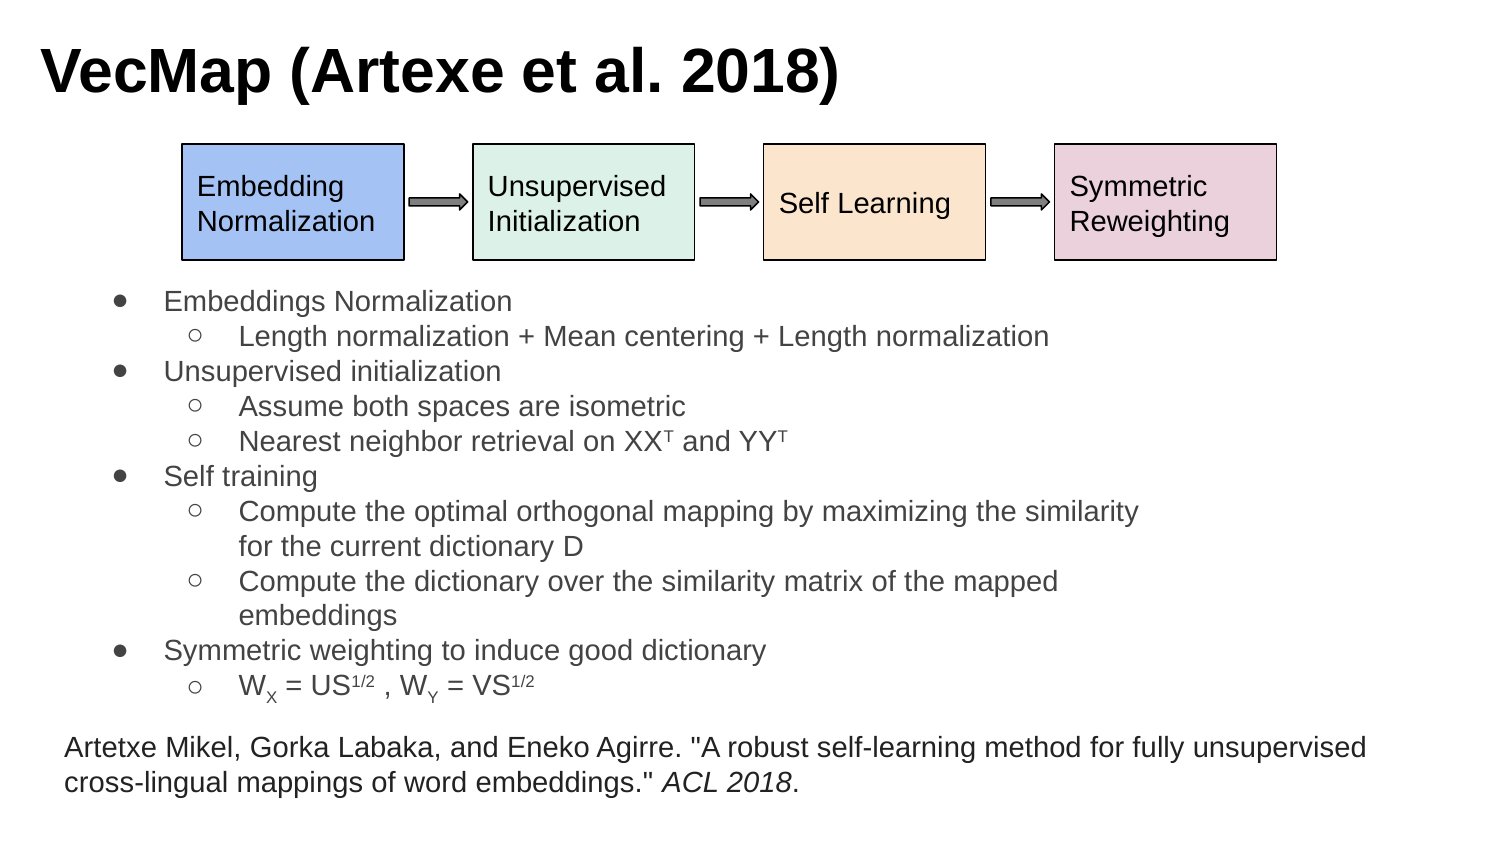

# VecMap (Artexe et al. 2018)
Embedding Normalization
Unsupervised Initialization
Self Learning
Symmetric Reweighting

Embeddings Normalization
Length normalization + Mean centering + Length normalization
Unsupervised initialization
Assume both spaces are isometric
Nearest neighbor retrieval on XXT and YYT
Self training
Compute the optimal orthogonal mapping by maximizing the similarity for the current dictionary D
Compute the dictionary over the similarity matrix of the mapped embeddings
Symmetric weighting to induce good dictionary
WX = US1/2 , WY = VS1/2
Artetxe Mikel, Gorka Labaka, and Eneko Agirre. "A robust self-learning method for fully unsupervised cross-lingual mappings of word embeddings." ACL 2018.